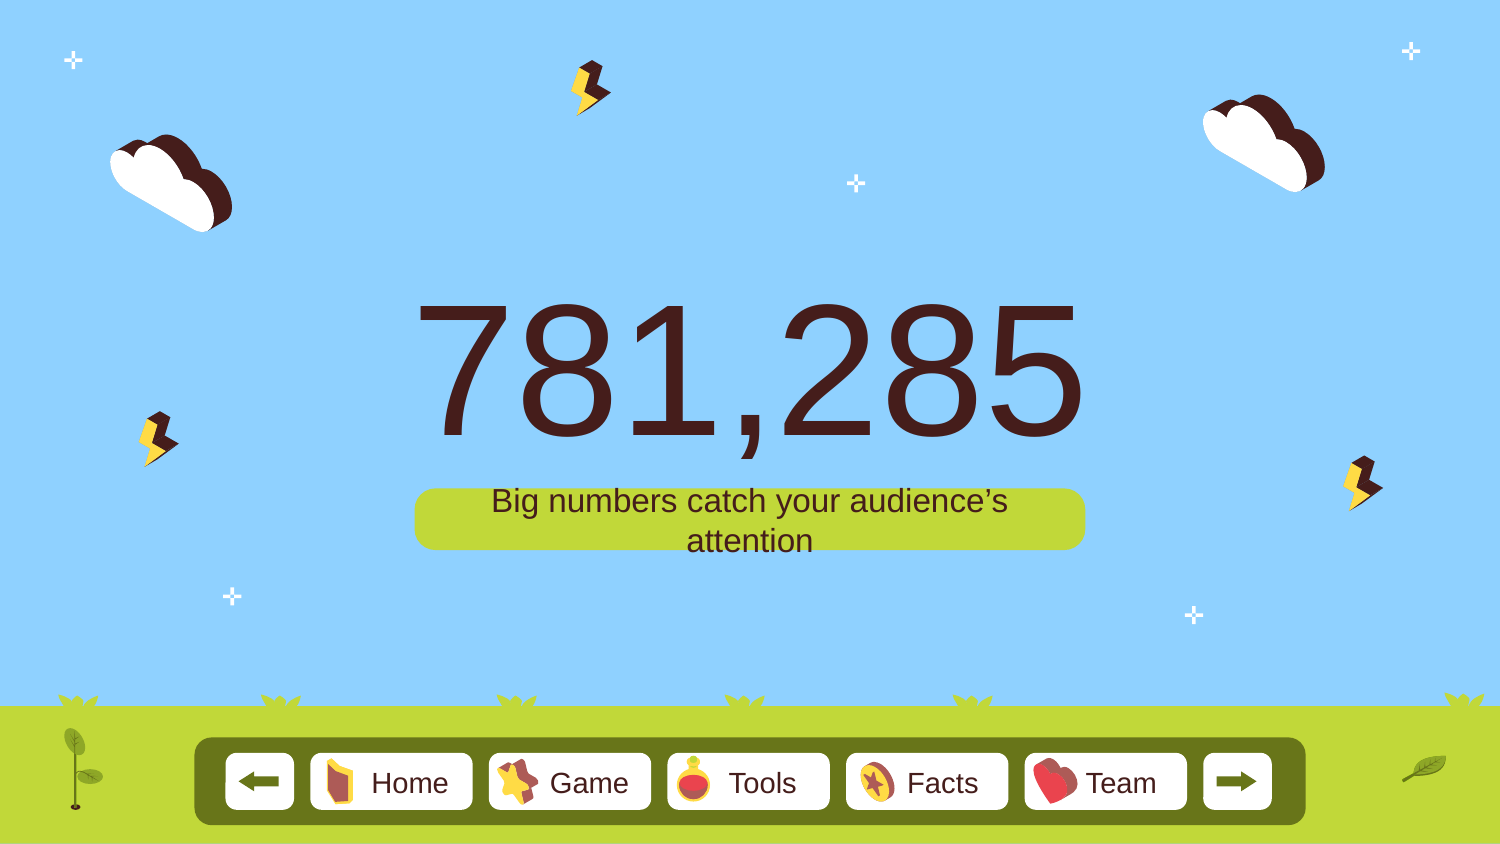

# 781,285

Big numbers catch your audience’s attention

Team
Home
Game
Tools
Facts